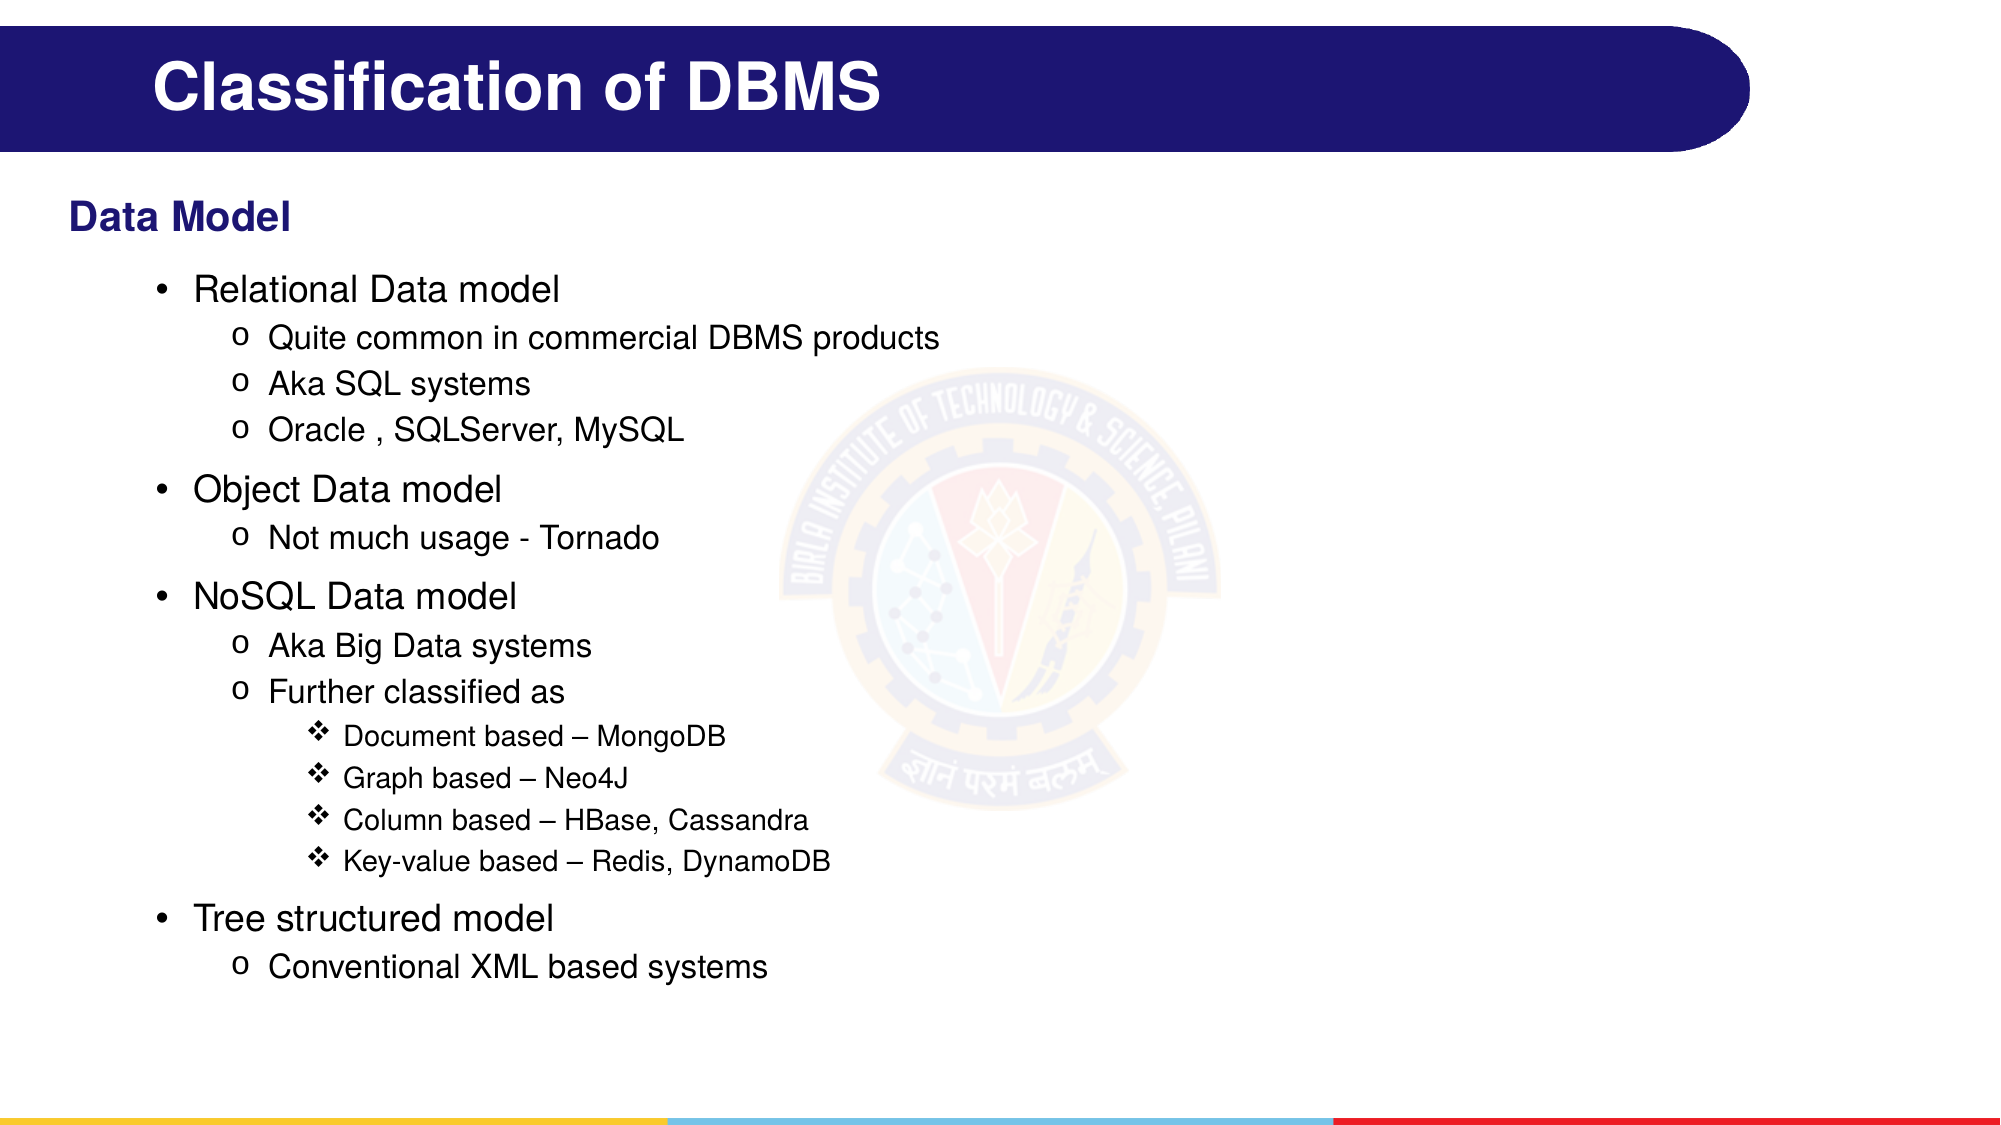

# Classification of DBMS
Data Model

Relational Data model
Quite common in commercial DBMS products
Aka SQL systems
Oracle , SQLServer, MySQL
Object Data model
Not much usage - Tornado
NoSQL Data model
Aka Big Data systems
Further classified as
Document based – MongoDB
Graph based – Neo4J
Column based – HBase, Cassandra
Key-value based – Redis, DynamoDB
Tree structured model
Conventional XML based systems